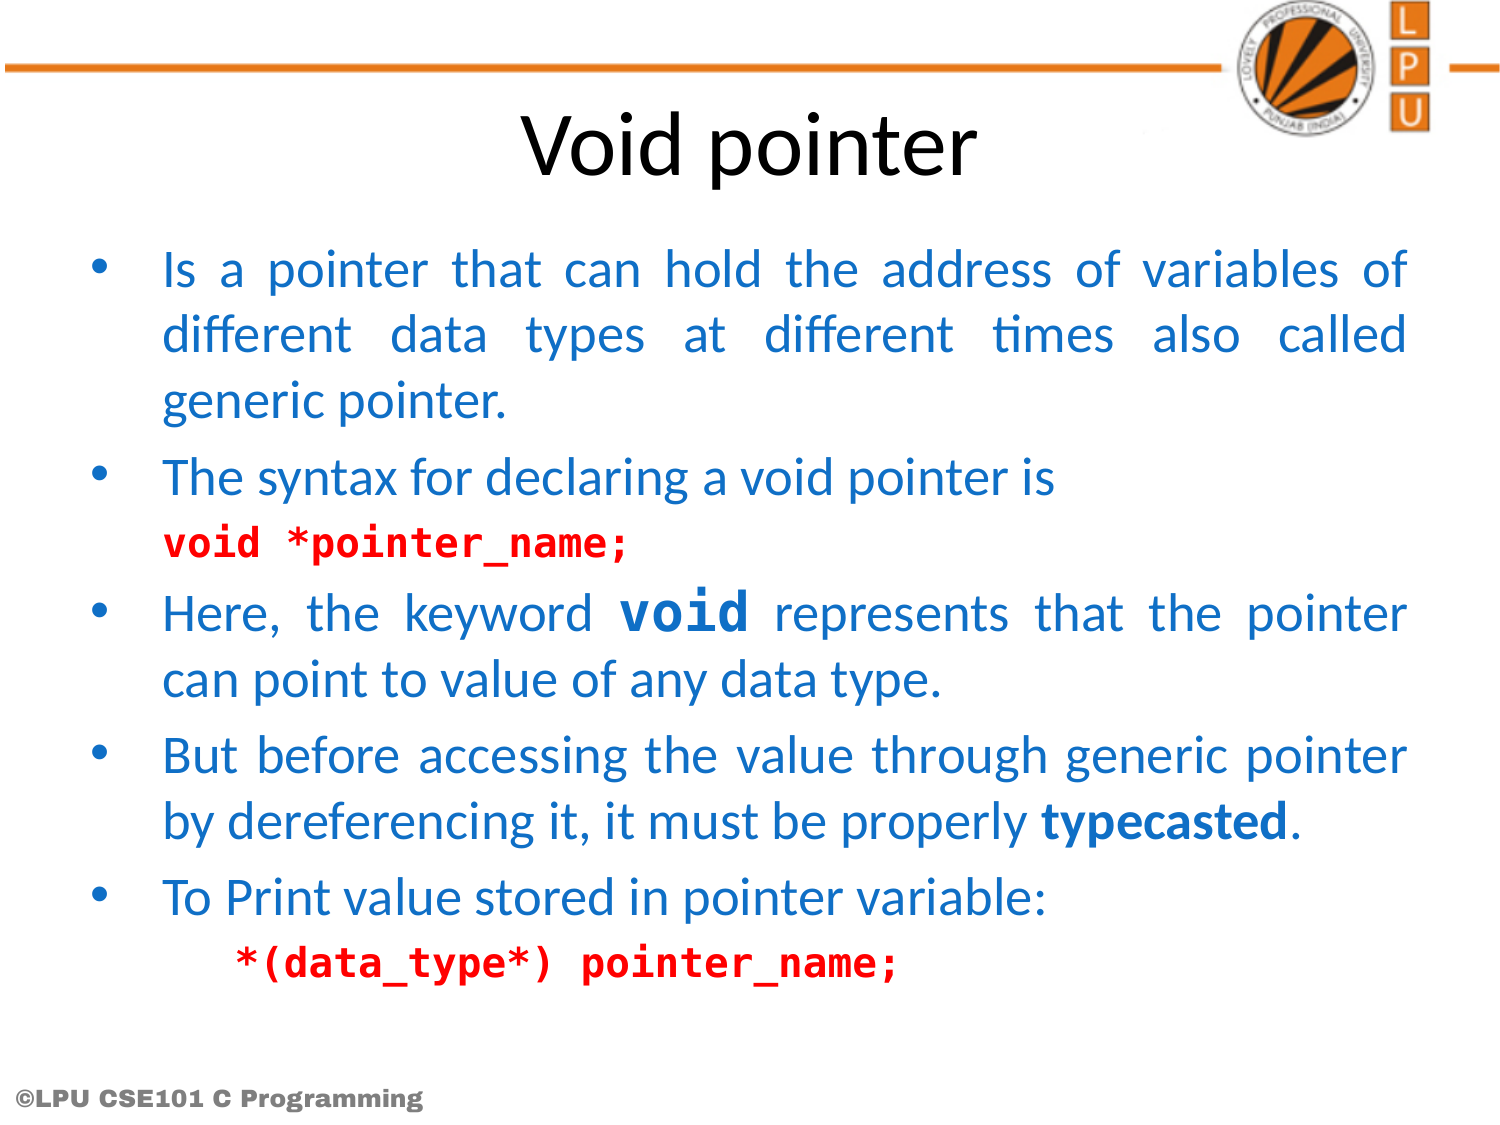

# Void pointer
Is a pointer that can hold the address of variables of different data types at different times also called generic pointer.
The syntax for declaring a void pointer is
		void *pointer_name;
Here, the keyword void represents that the pointer can point to value of any data type.
But before accessing the value through generic pointer by dereferencing it, it must be properly typecasted.
To Print value stored in pointer variable:
	*(data_type*) pointer_name;